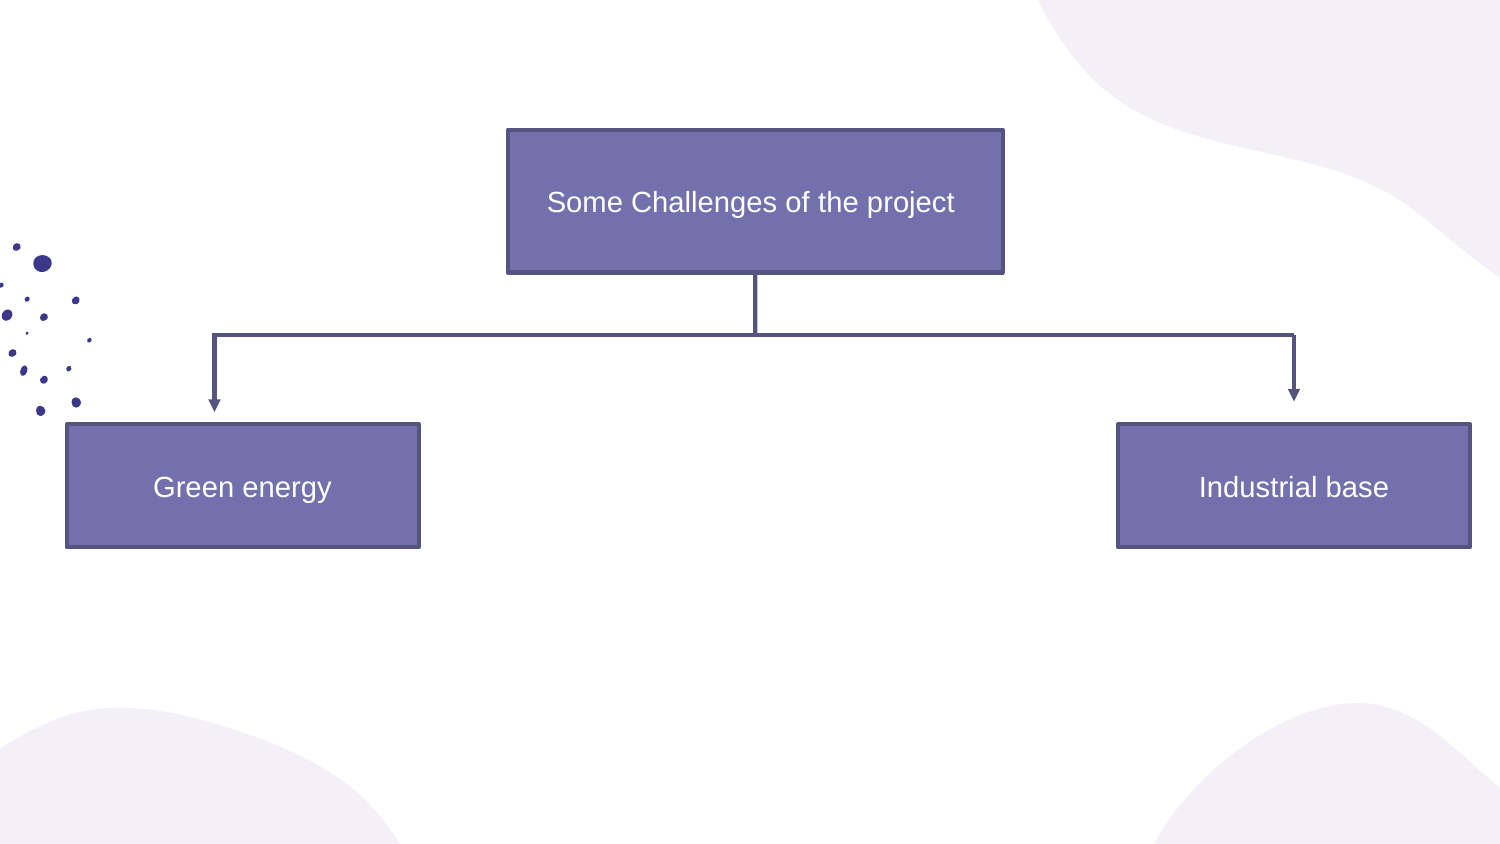

Some Challenges of the project
Green energy
Industrial base